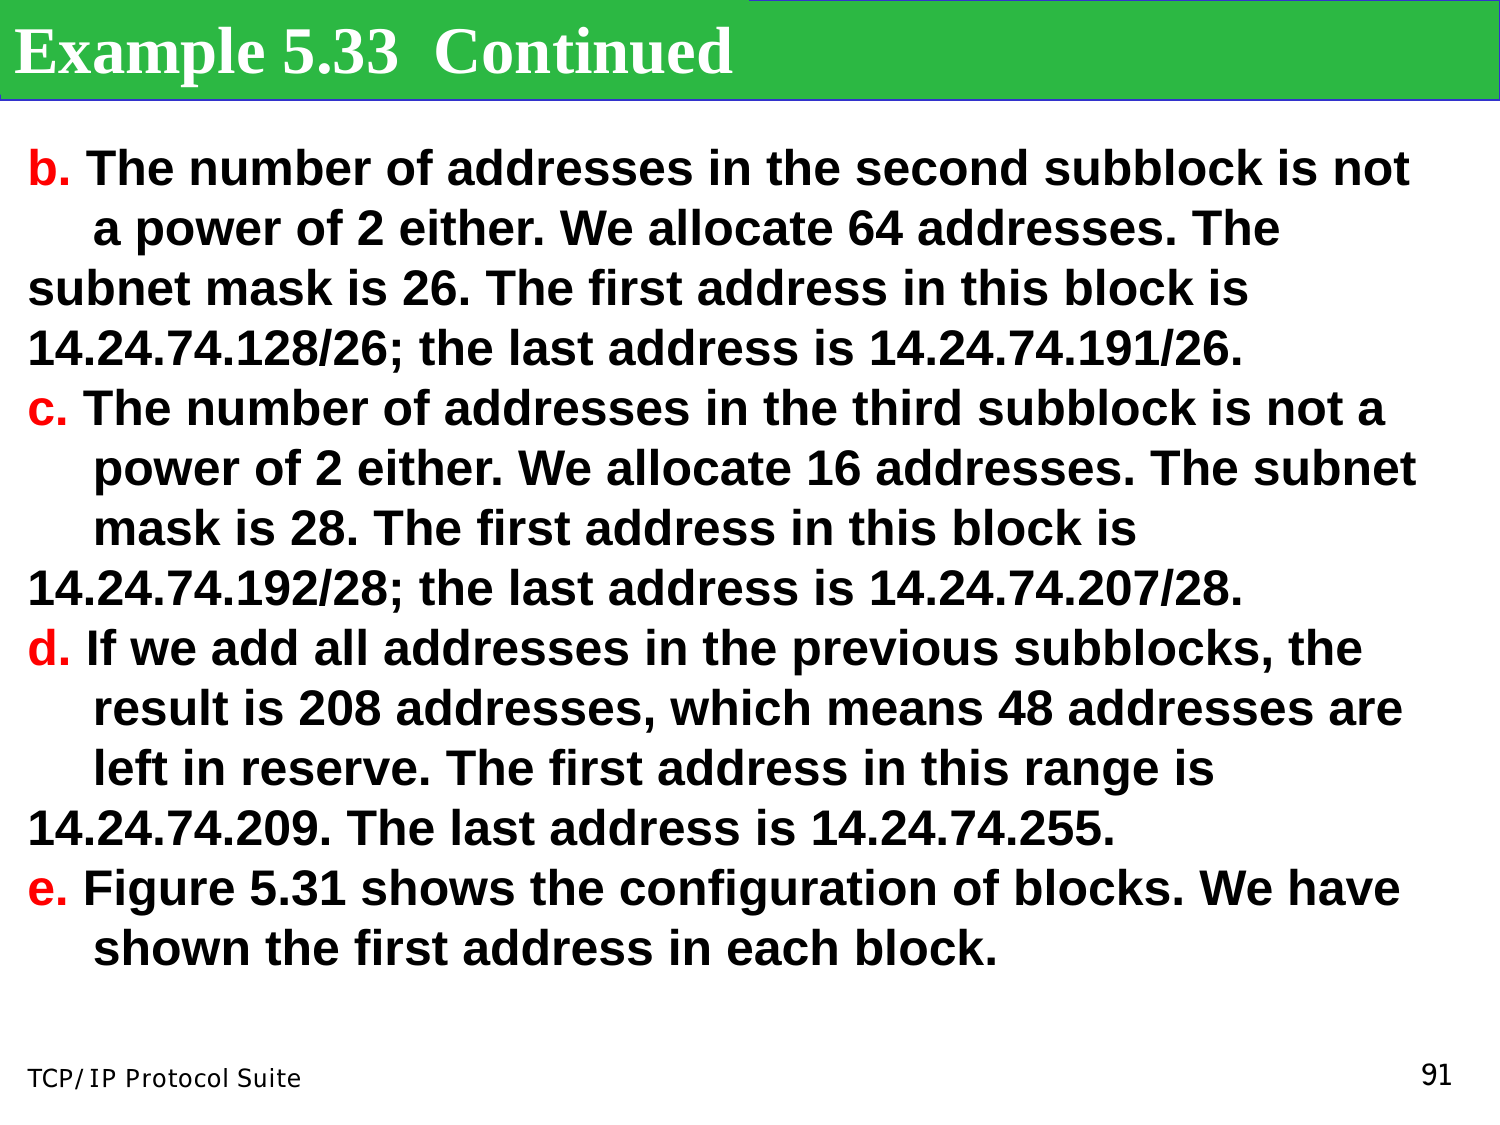

Example 5.33  Continued
b. The number of addresses in the second subblock is not 	a power of 2 either. We allocate 64 addresses. The 	subnet mask is 26. The first address in this block is 	14.24.74.128/26; the last address is 14.24.74.191/26.
c. The number of addresses in the third subblock is not a 	power of 2 either. We allocate 16 addresses. The subnet 	mask is 28. The first address in this block is 	14.24.74.192/28; the last address is 14.24.74.207/28.
d. If we add all addresses in the previous subblocks, the 	result is 208 addresses, which means 48 addresses are 	left in reserve. The first address in this range is 	14.24.74.209. The last address is 14.24.74.255.
e. Figure 5.31 shows the configuration of blocks. We have 	shown the first address in each block.
91
TCP/IP Protocol Suite